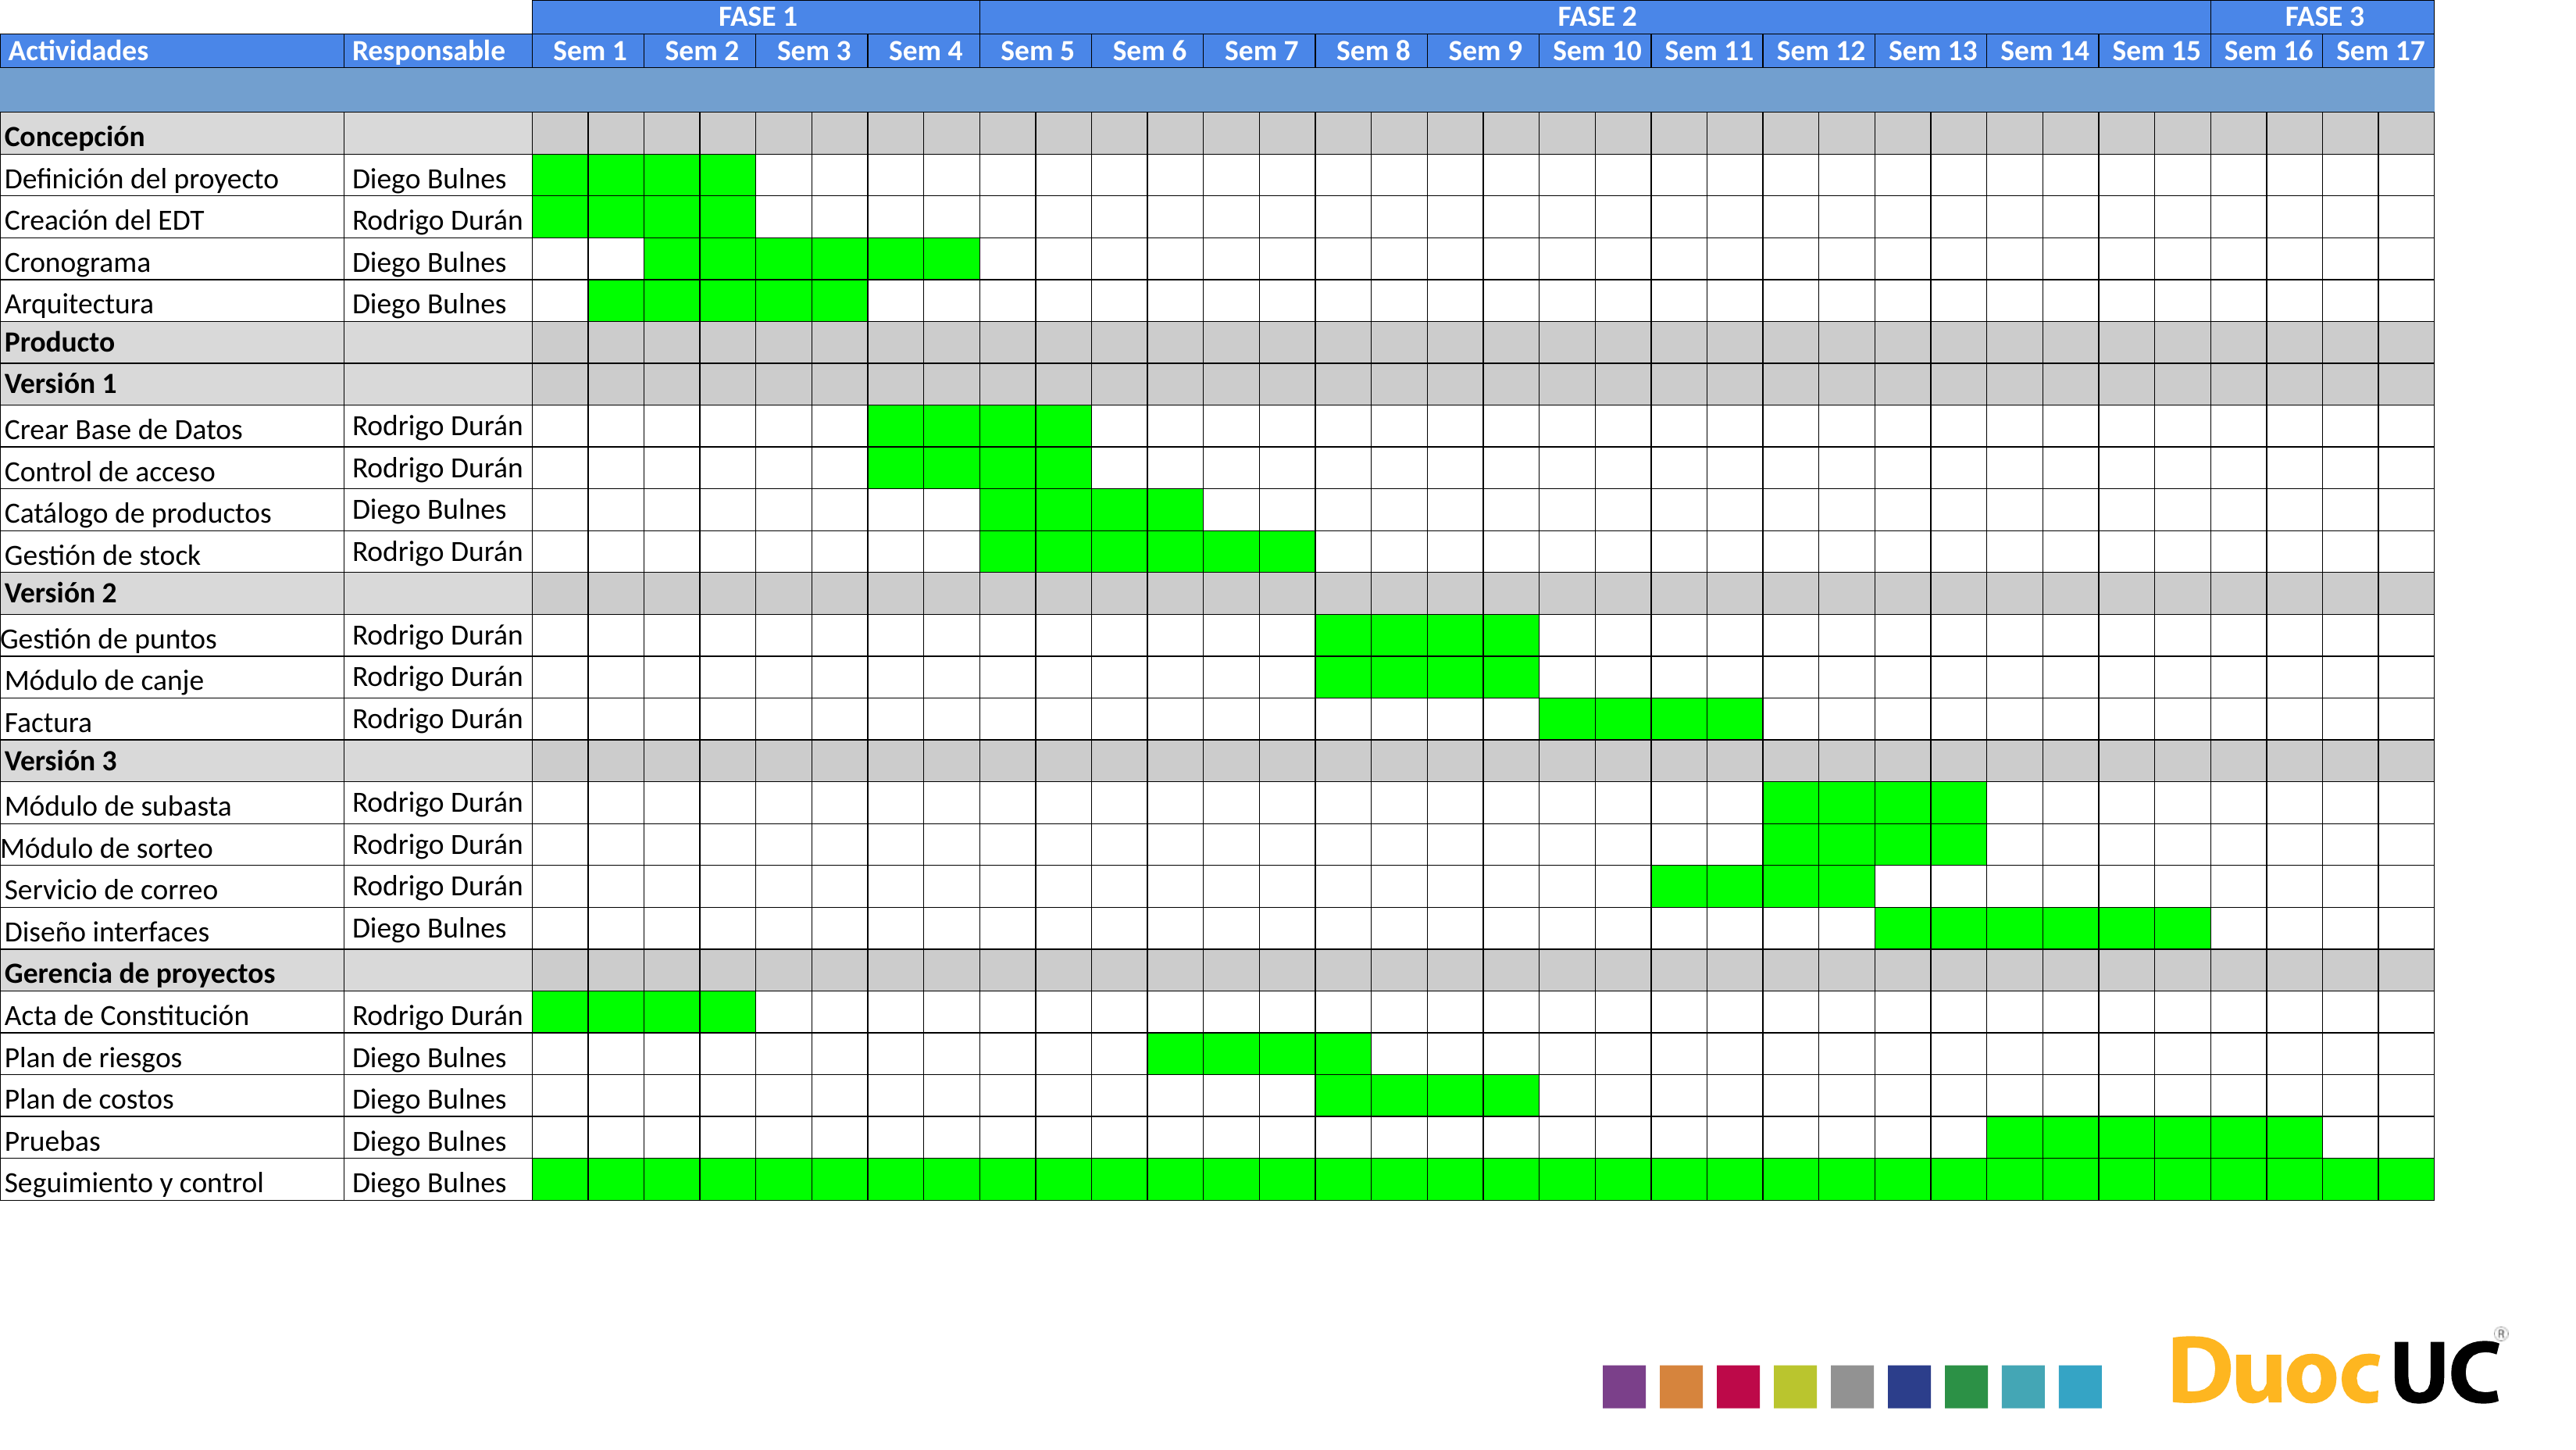

|  |  |  | FASE 1 |  |  |  |  |  |  |  | FASE 2 |  |  |  |  |  |  |  |  |  |  |  |  |  |  |  |  |  |  |  |  |  | FASE 3 |  |  |  |
| --- | --- | --- | --- | --- | --- | --- | --- | --- | --- | --- | --- | --- | --- | --- | --- | --- | --- | --- | --- | --- | --- | --- | --- | --- | --- | --- | --- | --- | --- | --- | --- | --- | --- | --- | --- | --- |
| Actividades |  | Responsable | Sem 1 |  | Sem 2 |  | Sem 3 |  | Sem 4 |  | Sem 5 |  | Sem 6 |  | Sem 7 |  | Sem 8 |  | Sem 9 |  | Sem 10 |  | Sem 11 |  | Sem 12 |  | Sem 13 |  | Sem 14 |  | Sem 15 |  | Sem 16 |  | Sem 17 |  |
|  |  |  |  |  |  |  |  |  |  |  |  |  |  |  |  |  |  |  |  |  |  |  |  |  |  |  |  |  |  |  |  |  |  |  |  |  |
| Concepción |  |  |  |  |  |  |  |  |  |  |  |  |  |  |  |  |  |  |  |  |  |  |  |  |  |  |  |  |  |  |  |  |  |  |  |  |
| Definición del proyecto |  | Diego Bulnes |  |  |  |  |  |  |  |  |  |  |  |  |  |  |  |  |  |  |  |  |  |  |  |  |  |  |  |  |  |  |  |  |  |  |
| Creación del EDT |  | Rodrigo Durán |  |  |  |  |  |  |  |  |  |  |  |  |  |  |  |  |  |  |  |  |  |  |  |  |  |  |  |  |  |  |  |  |  |  |
| Cronograma |  | Diego Bulnes |  |  |  |  |  |  |  |  |  |  |  |  |  |  |  |  |  |  |  |  |  |  |  |  |  |  |  |  |  |  |  |  |  |  |
| Arquitectura |  | Diego Bulnes |  |  |  |  |  |  |  |  |  |  |  |  |  |  |  |  |  |  |  |  |  |  |  |  |  |  |  |  |  |  |  |  |  |  |
| Producto |  |  |  |  |  |  |  |  |  |  |  |  |  |  |  |  |  |  |  |  |  |  |  |  |  |  |  |  |  |  |  |  |  |  |  |  |
| Versión 1 |  |  |  |  |  |  |  |  |  |  |  |  |  |  |  |  |  |  |  |  |  |  |  |  |  |  |  |  |  |  |  |  |  |  |  |  |
| Crear Base de Datos |  | Rodrigo Durán |  |  |  |  |  |  |  |  |  |  |  |  |  |  |  |  |  |  |  |  |  |  |  |  |  |  |  |  |  |  |  |  |  |  |
| Control de acceso |  | Rodrigo Durán |  |  |  |  |  |  |  |  |  |  |  |  |  |  |  |  |  |  |  |  |  |  |  |  |  |  |  |  |  |  |  |  |  |  |
| Catálogo de productos |  | Diego Bulnes |  |  |  |  |  |  |  |  |  |  |  |  |  |  |  |  |  |  |  |  |  |  |  |  |  |  |  |  |  |  |  |  |  |  |
| Gestión de stock |  | Rodrigo Durán |  |  |  |  |  |  |  |  |  |  |  |  |  |  |  |  |  |  |  |  |  |  |  |  |  |  |  |  |  |  |  |  |  |  |
| Versión 2 |  |  |  |  |  |  |  |  |  |  |  |  |  |  |  |  |  |  |  |  |  |  |  |  |  |  |  |  |  |  |  |  |  |  |  |  |
| Gestión de puntos |  | Rodrigo Durán |  |  |  |  |  |  |  |  |  |  |  |  |  |  |  |  |  |  |  |  |  |  |  |  |  |  |  |  |  |  |  |  |  |  |
| Módulo de canje |  | Rodrigo Durán |  |  |  |  |  |  |  |  |  |  |  |  |  |  |  |  |  |  |  |  |  |  |  |  |  |  |  |  |  |  |  |  |  |  |
| Factura |  | Rodrigo Durán |  |  |  |  |  |  |  |  |  |  |  |  |  |  |  |  |  |  |  |  |  |  |  |  |  |  |  |  |  |  |  |  |  |  |
| Versión 3 |  |  |  |  |  |  |  |  |  |  |  |  |  |  |  |  |  |  |  |  |  |  |  |  |  |  |  |  |  |  |  |  |  |  |  |  |
| Módulo de subasta |  | Rodrigo Durán |  |  |  |  |  |  |  |  |  |  |  |  |  |  |  |  |  |  |  |  |  |  |  |  |  |  |  |  |  |  |  |  |  |  |
| Módulo de sorteo |  | Rodrigo Durán |  |  |  |  |  |  |  |  |  |  |  |  |  |  |  |  |  |  |  |  |  |  |  |  |  |  |  |  |  |  |  |  |  |  |
| Servicio de correo |  | Rodrigo Durán |  |  |  |  |  |  |  |  |  |  |  |  |  |  |  |  |  |  |  |  |  |  |  |  |  |  |  |  |  |  |  |  |  |  |
| Diseño interfaces |  | Diego Bulnes |  |  |  |  |  |  |  |  |  |  |  |  |  |  |  |  |  |  |  |  |  |  |  |  |  |  |  |  |  |  |  |  |  |  |
| Gerencia de proyectos |  |  |  |  |  |  |  |  |  |  |  |  |  |  |  |  |  |  |  |  |  |  |  |  |  |  |  |  |  |  |  |  |  |  |  |  |
| Acta de Constitución |  | Rodrigo Durán |  |  |  |  |  |  |  |  |  |  |  |  |  |  |  |  |  |  |  |  |  |  |  |  |  |  |  |  |  |  |  |  |  |  |
| Plan de riesgos |  | Diego Bulnes |  |  |  |  |  |  |  |  |  |  |  |  |  |  |  |  |  |  |  |  |  |  |  |  |  |  |  |  |  |  |  |  |  |  |
| Plan de costos |  | Diego Bulnes |  |  |  |  |  |  |  |  |  |  |  |  |  |  |  |  |  |  |  |  |  |  |  |  |  |  |  |  |  |  |  |  |  |  |
| Pruebas |  | Diego Bulnes |  |  |  |  |  |  |  |  |  |  |  |  |  |  |  |  |  |  |  |  |  |  |  |  |  |  |  |  |  |  |  |  |  |  |
| Seguimiento y control |  | Diego Bulnes |  |  |  |  |  |  |  |  |  |  |  |  |  |  |  |  |  |  |  |  |  |  |  |  |  |  |  |  |  |  |  |  |  |  |
| Cierre |  | Rodrigo Durán |  |  |  |  |  |  |  |  |  |  |  |  |  |  |  |  |  |  |  |  |  |  |  |  |  |  |  |  |  |  |  |  |  |  |